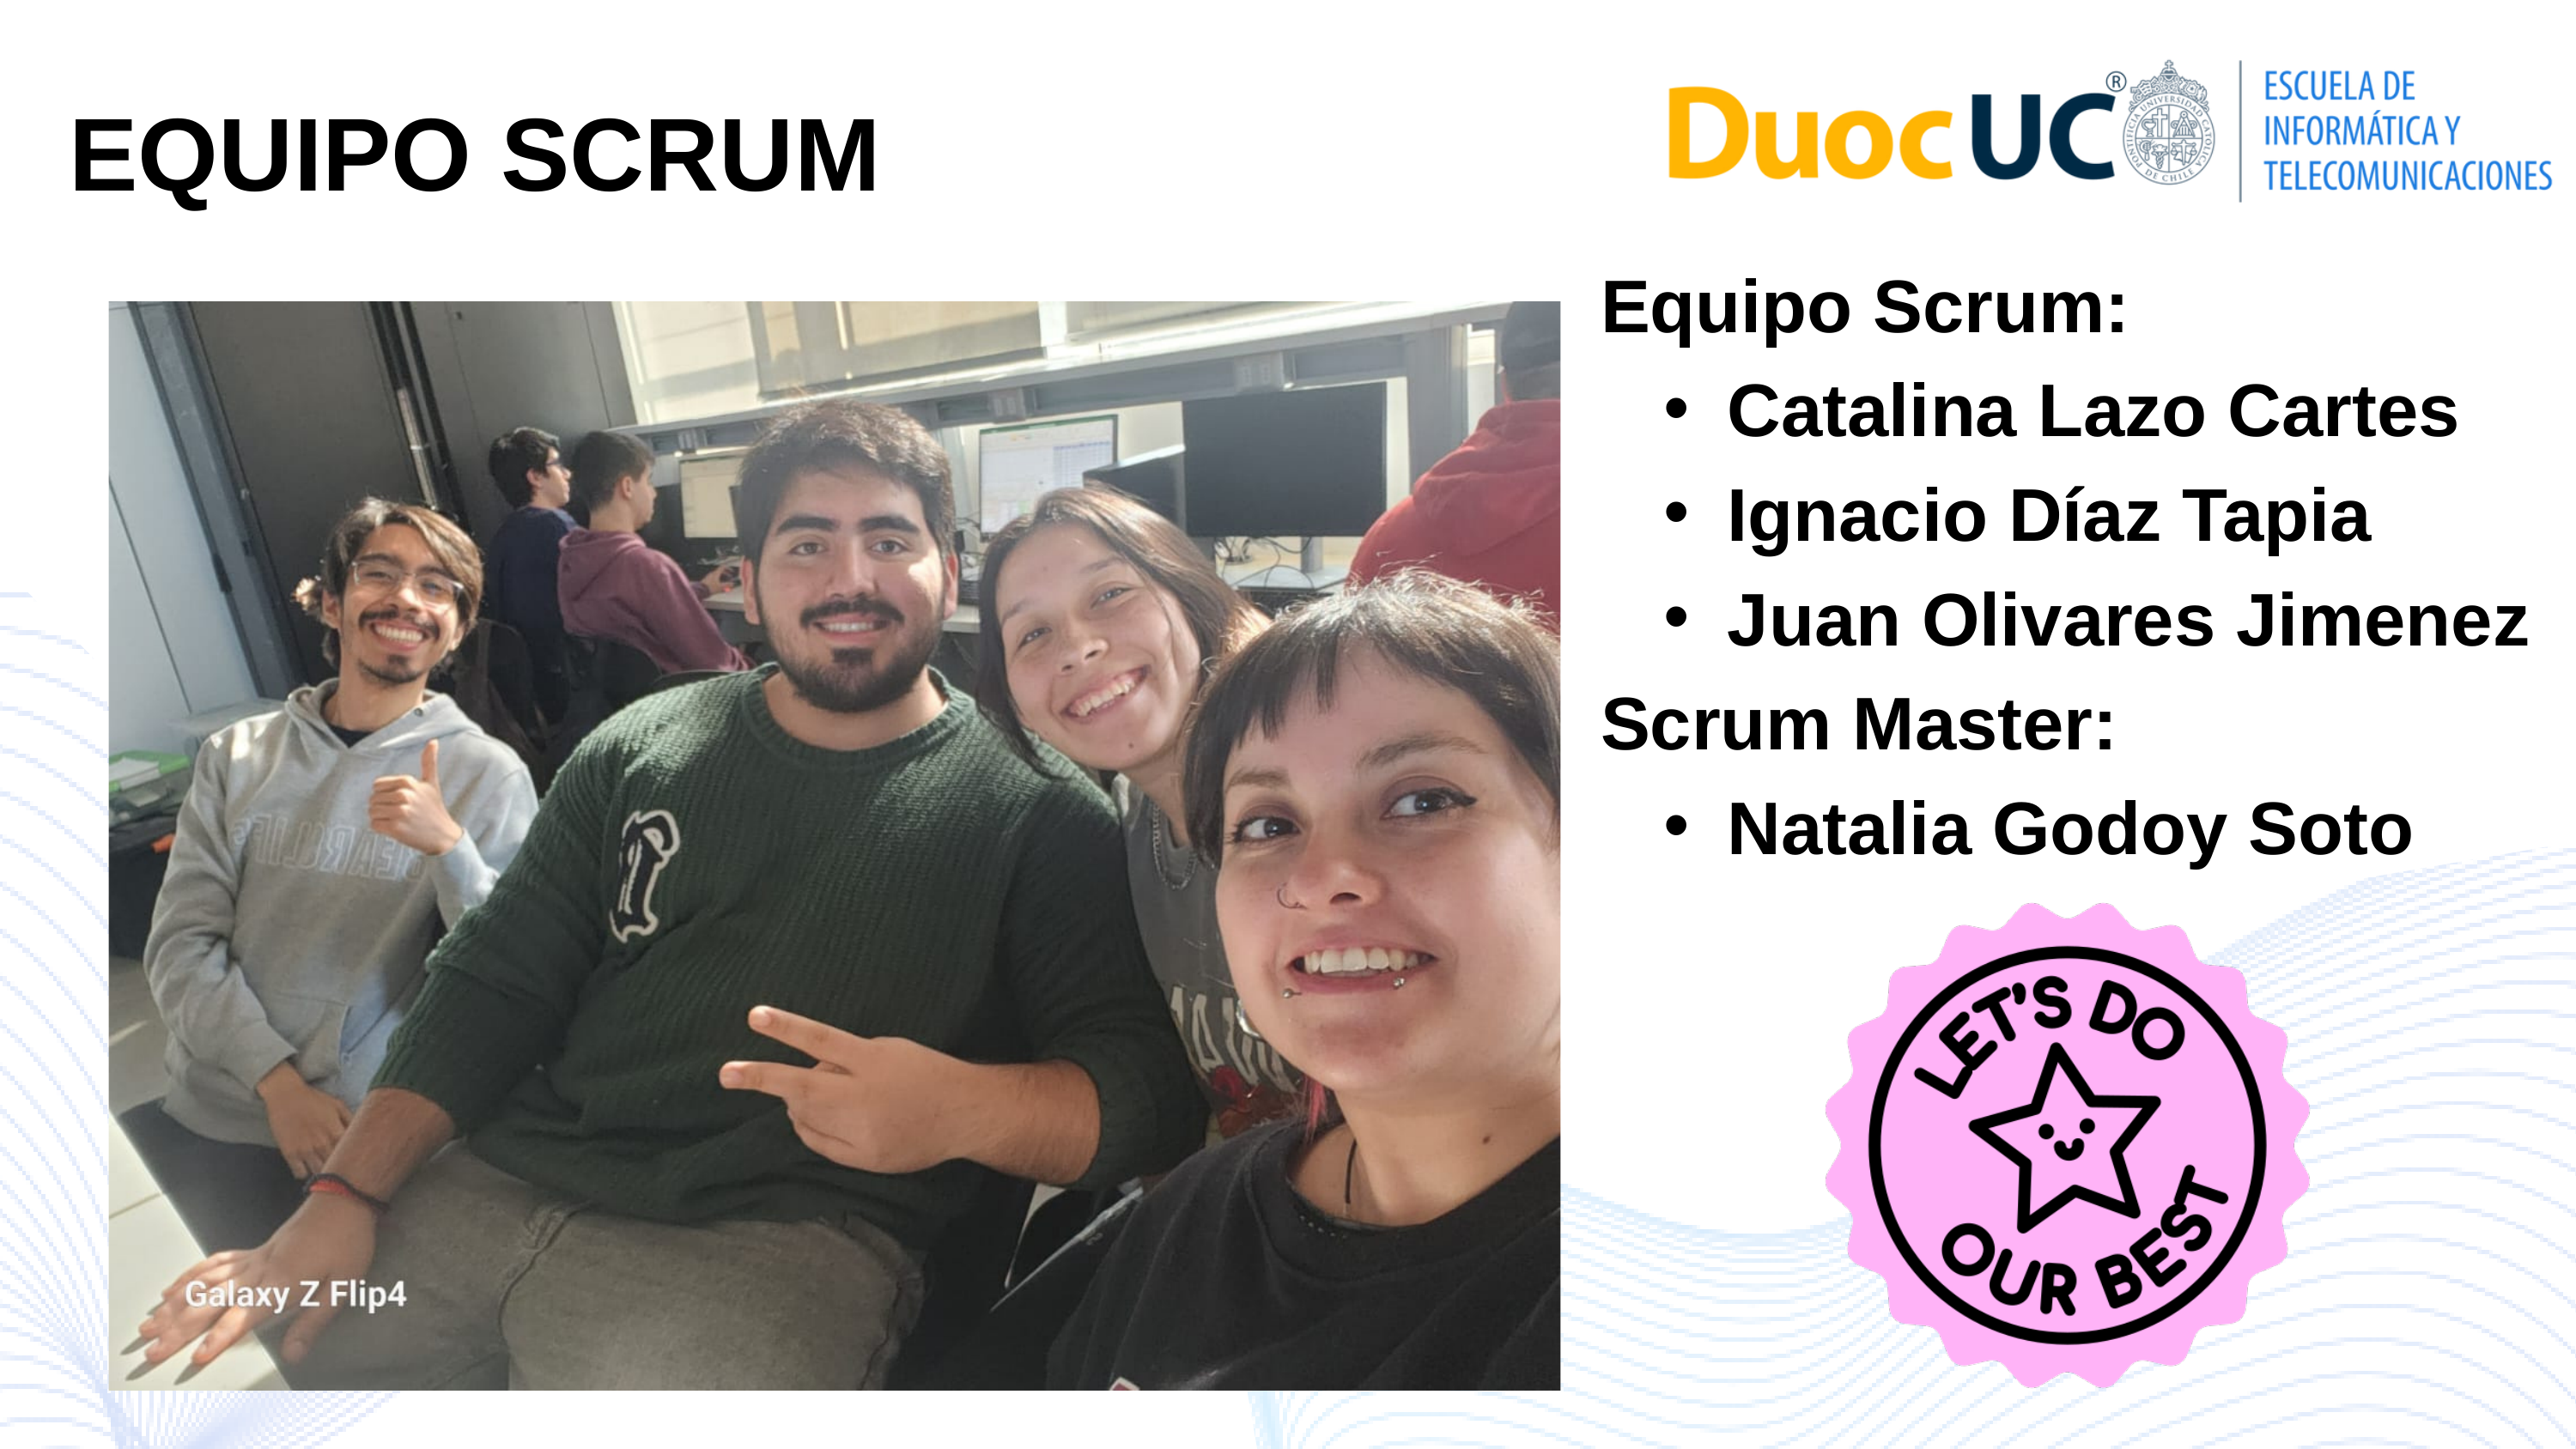

EQUIPO SCRUM
Equipo Scrum:
Catalina Lazo Cartes
Ignacio Díaz Tapia
Juan Olivares Jimenez
Scrum Master:
Natalia Godoy Soto